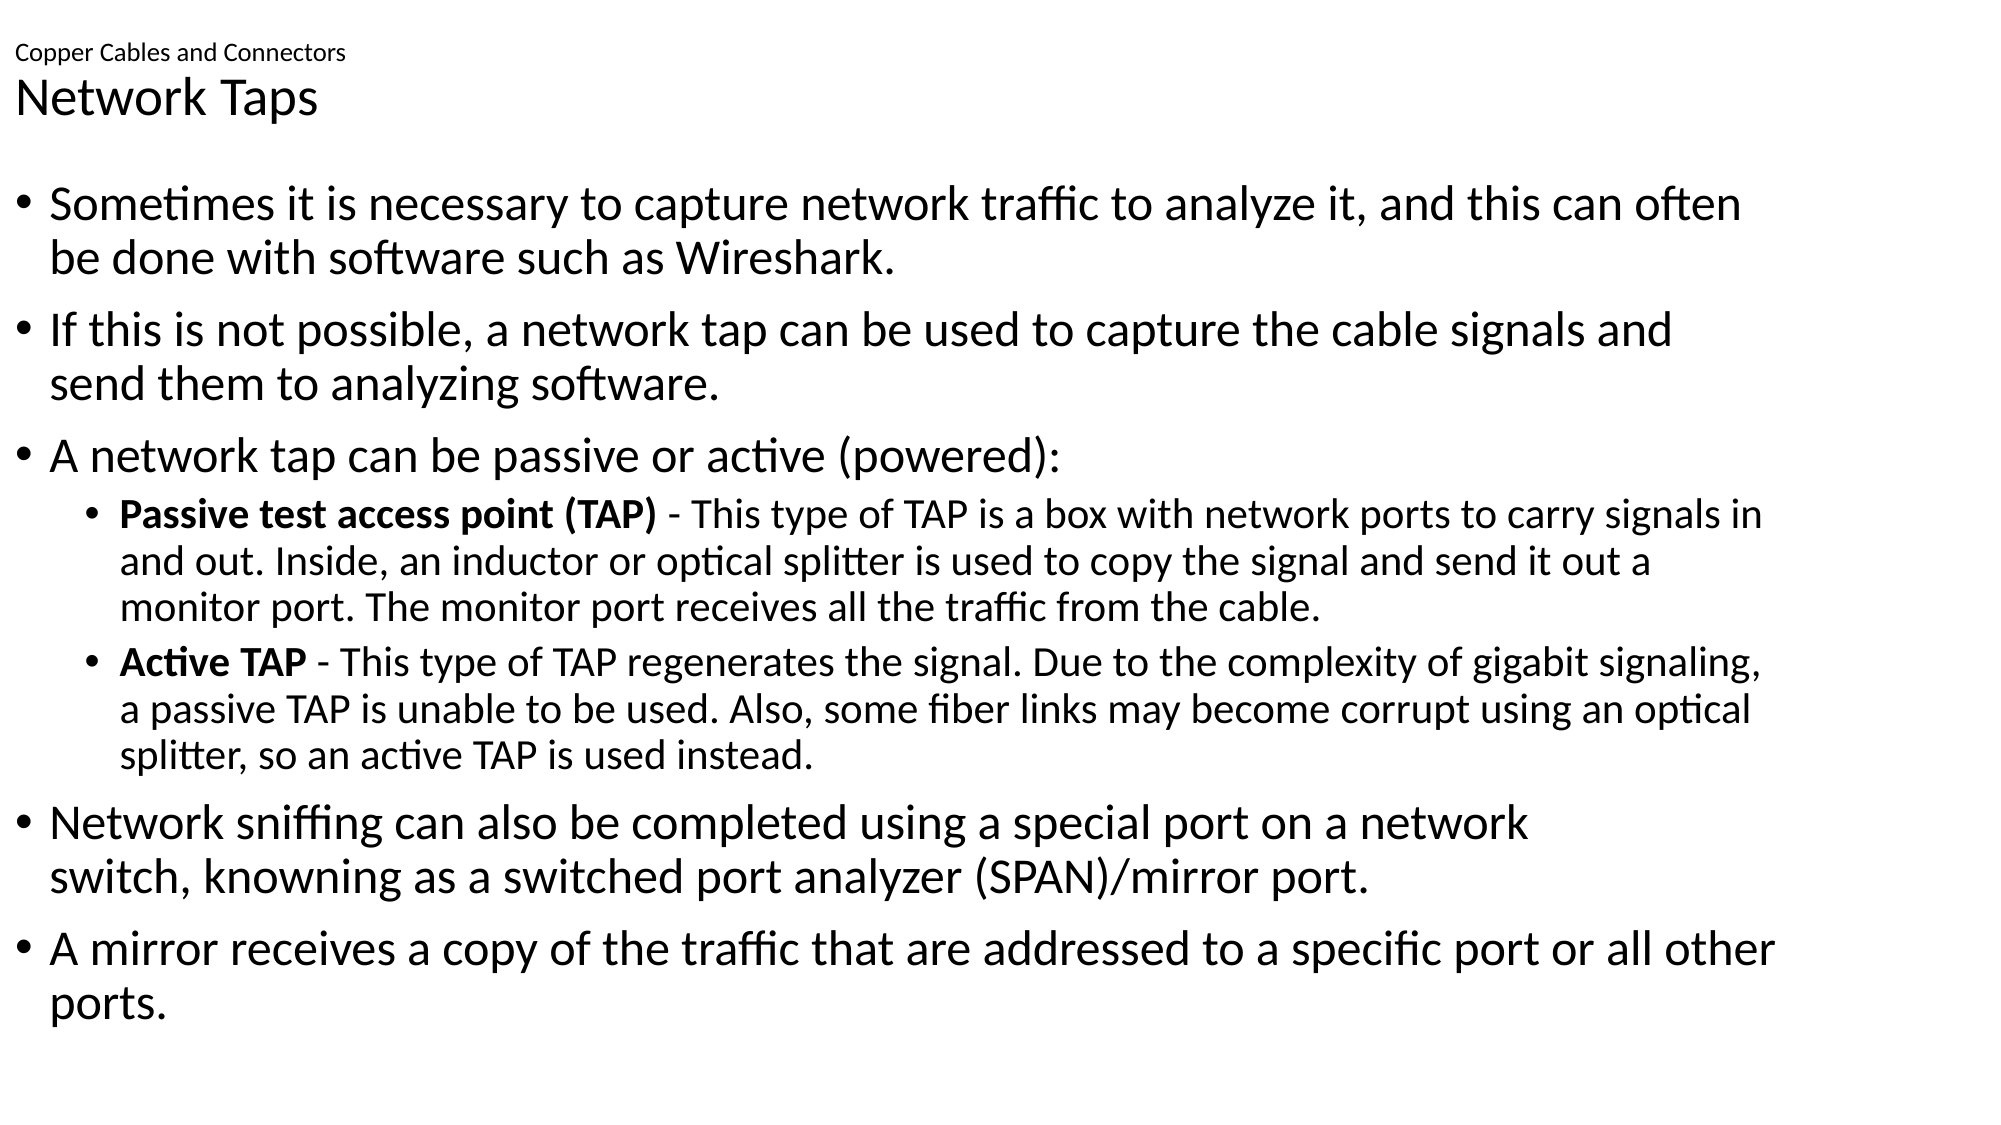

# Copper Cables and Connectors Network Taps
Sometimes it is necessary to capture network traffic to analyze it, and this can often be done with software such as Wireshark.
If this is not possible, a network tap can be used to capture the cable signals and send them to analyzing software.
A network tap can be passive or active (powered):
Passive test access point (TAP) - This type of TAP is a box with network ports to carry signals in and out. Inside, an inductor or optical splitter is used to copy the signal and send it out a monitor port. The monitor port receives all the traffic from the cable.
Active TAP - This type of TAP regenerates the signal. Due to the complexity of gigabit signaling, a passive TAP is unable to be used. Also, some fiber links may become corrupt using an optical splitter, so an active TAP is used instead.
Network sniffing can also be completed using a special port on a network switch, knowning as a switched port analyzer (SPAN)/mirror port.
A mirror receives a copy of the traffic that are addressed to a specific port or all other ports.